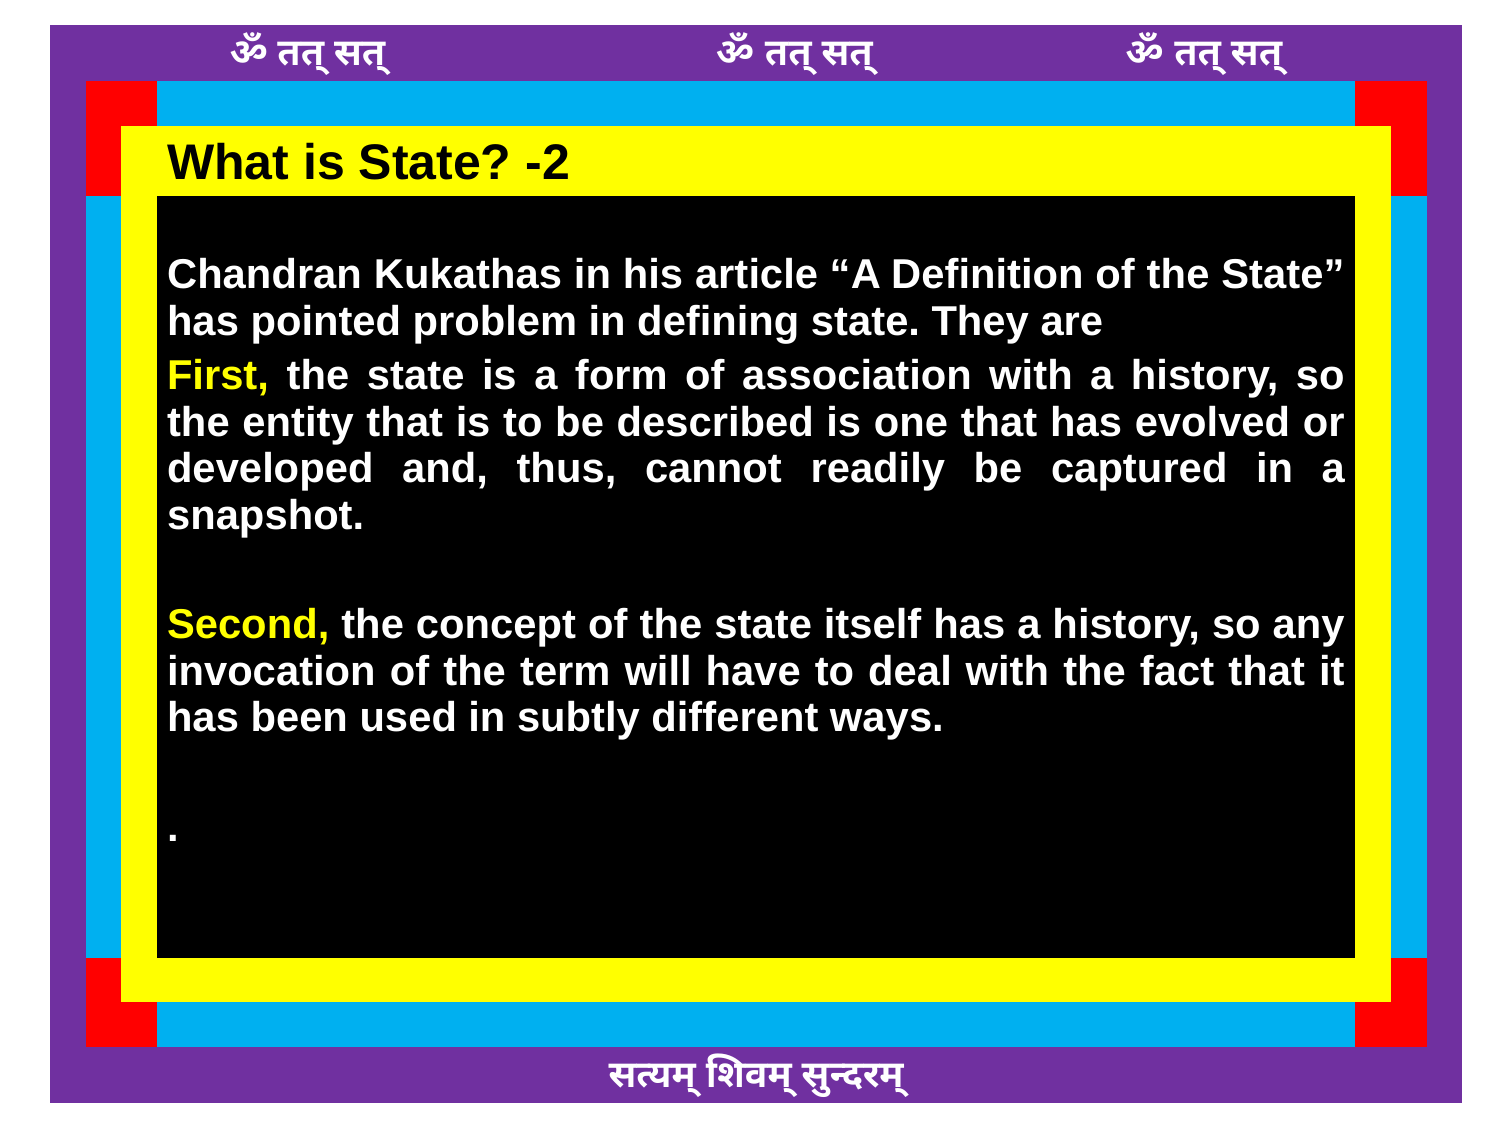

|  |  |  | ॐ तत् सत् ॐ तत् सत् ॐ तत् सत् |  |  |  |
| --- | --- | --- | --- | --- | --- | --- |
|  |  |  |  |  |  |  |
|  |  |  | What is State? -2 |  |  |  |
|  |  |  | Chandran Kukathas in his article “A Definition of the State” has pointed problem in defining state. They are First, the state is a form of association with a history, so the entity that is to be described is one that has evolved or developed and, thus, cannot readily be captured in a snapshot. Second, the concept of the state itself has a history, so any invocation of the term will have to deal with the fact that it has been used in subtly different ways. . |  |  |  |
|  |  |  |  |  |  |  |
|  |  |  |  |  |  |  |
|  |  |  | सत्यम् शिवम् सुन्दरम् |  |  |  |
6